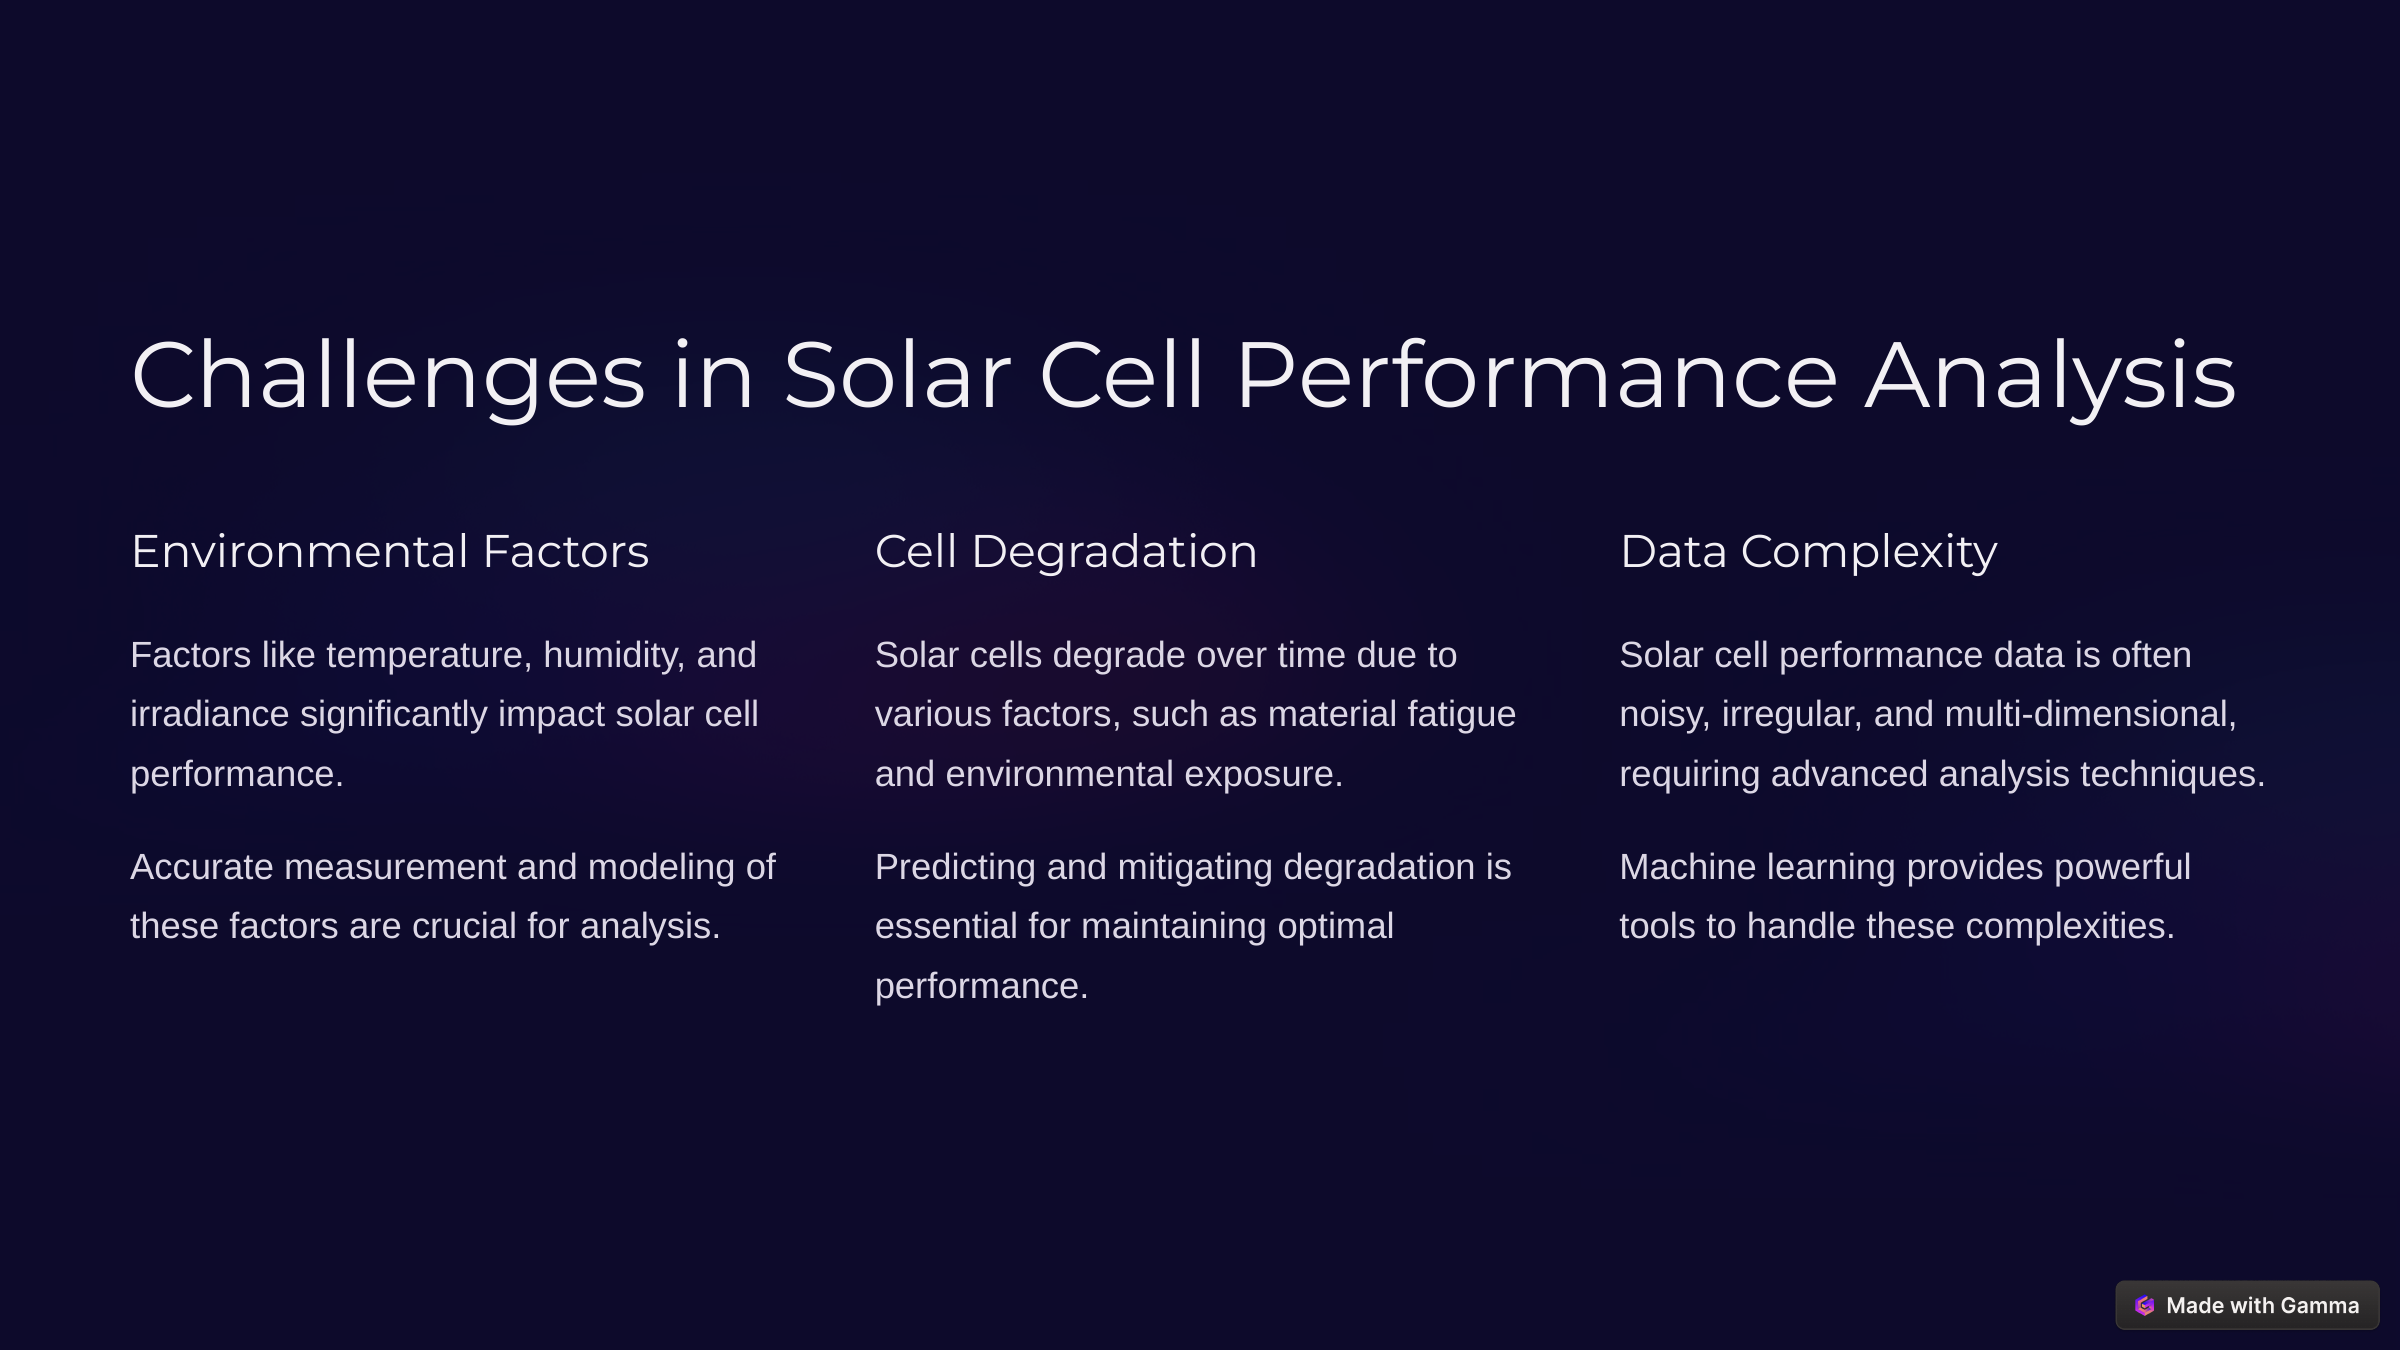

Challenges in Solar Cell Performance Analysis
Environmental Factors
Cell Degradation
Data Complexity
Factors like temperature, humidity, and irradiance significantly impact solar cell performance.
Solar cells degrade over time due to various factors, such as material fatigue and environmental exposure.
Solar cell performance data is often noisy, irregular, and multi-dimensional, requiring advanced analysis techniques.
Accurate measurement and modeling of these factors are crucial for analysis.
Predicting and mitigating degradation is essential for maintaining optimal performance.
Machine learning provides powerful tools to handle these complexities.